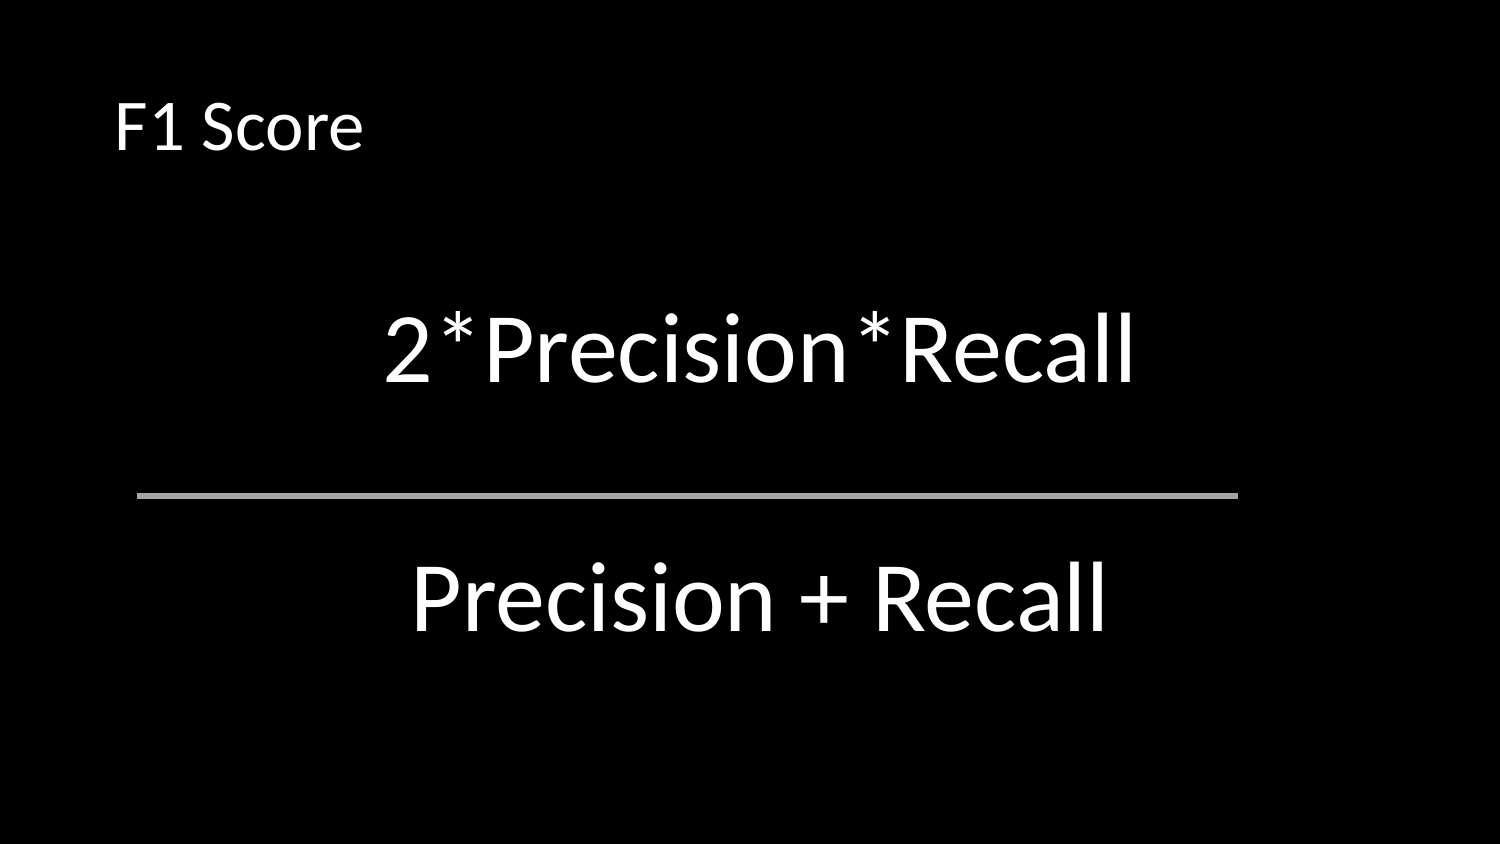

# F1 Score
2*Precision*Recall

Precision + Recall